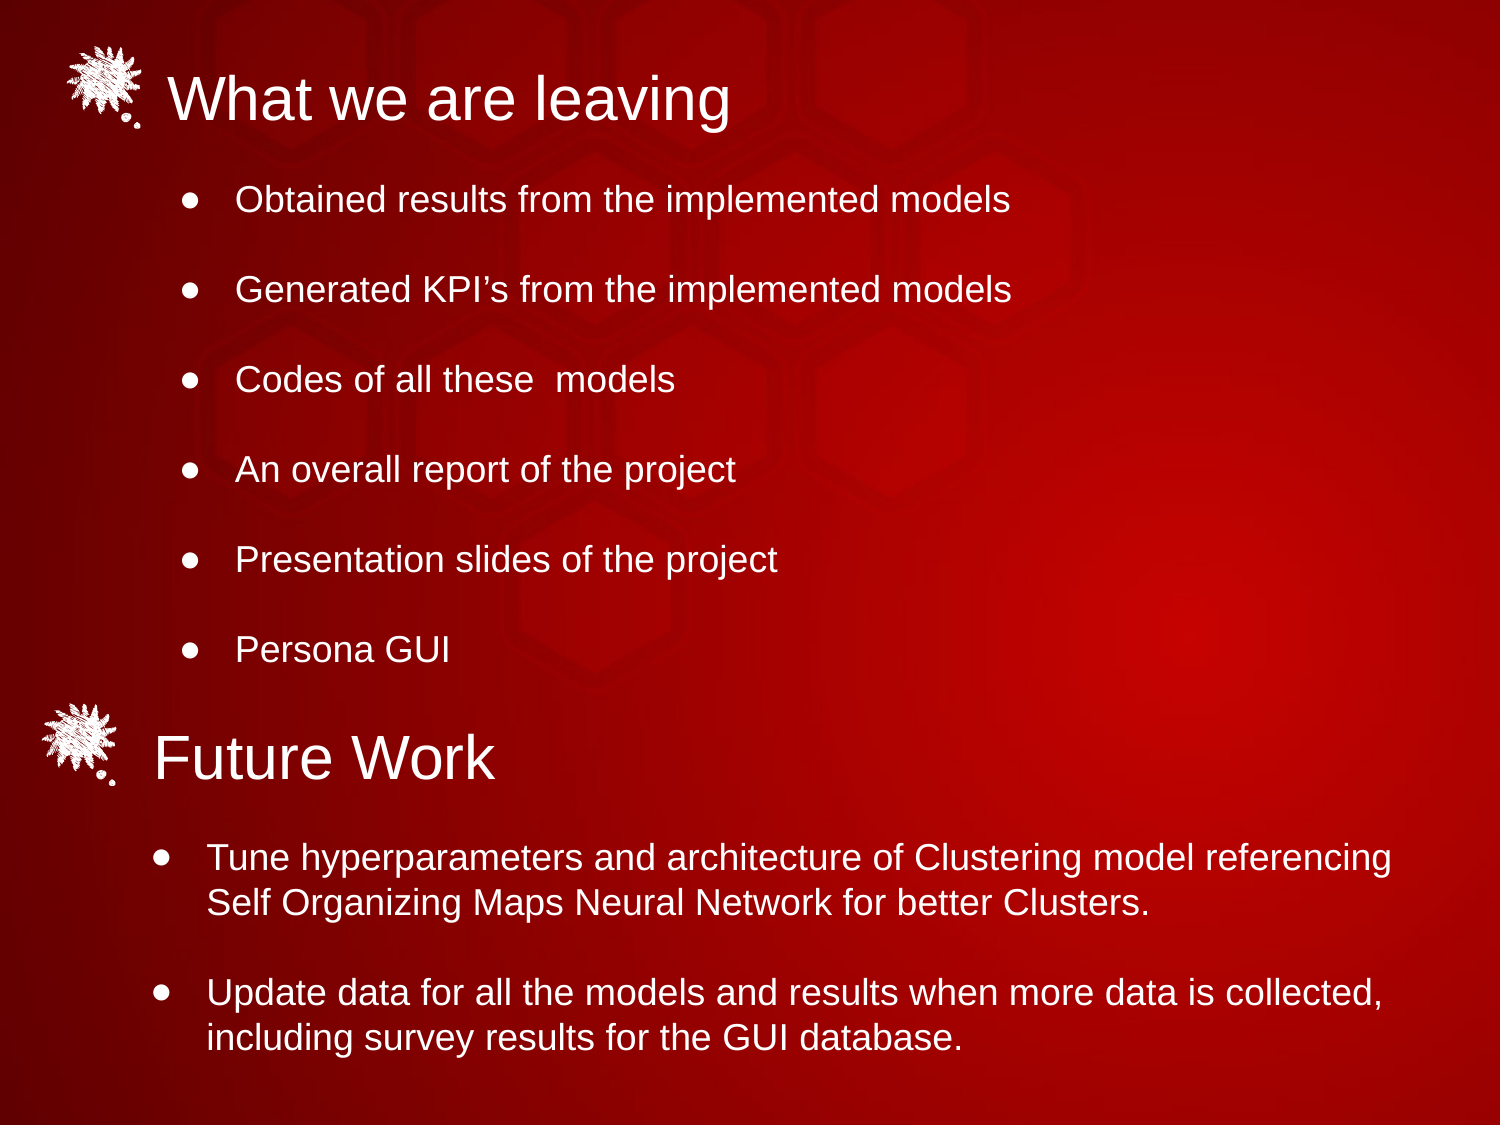

# What we are leaving

Obtained results from the implemented models

Generated KPI’s from the implemented models

Codes of all these  models

An overall report of the project

Presentation slides of the project

Persona GUI
Future Work

Tune hyperparameters and architecture of Clustering model referencing Self Organizing Maps Neural Network for better Clusters.

Update data for all the models and results when more data is collected, including survey results for the GUI database.